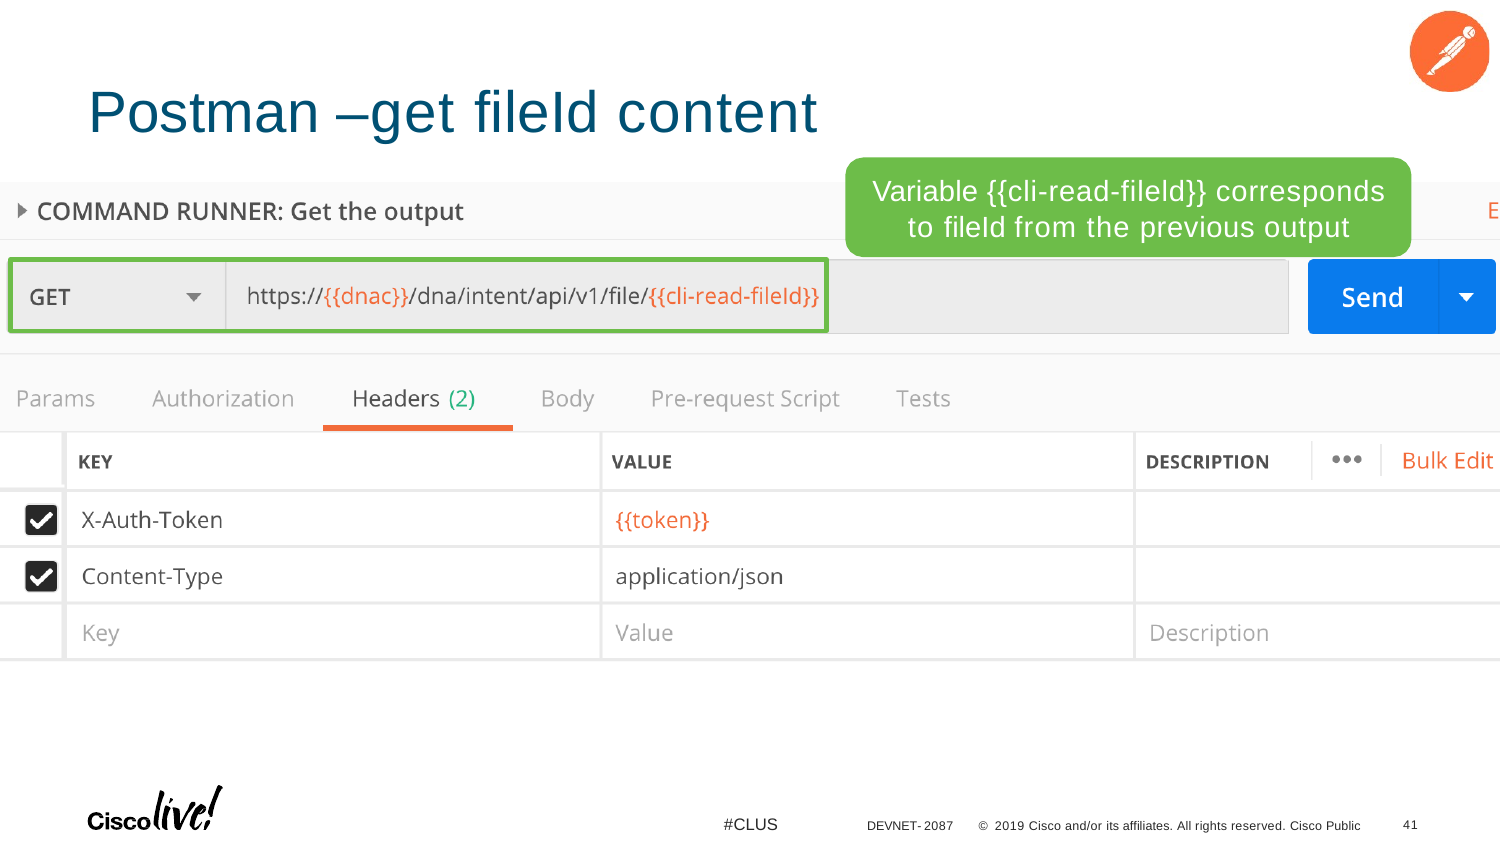

# Postman –get fileId content

Variable {{cli-read-fileld}} corresponds
to fileId from the previous output

#CLUS
41
DEVNET-2087
© 2019 Cisco and/or its affiliates. All rights reserved. Cisco Public